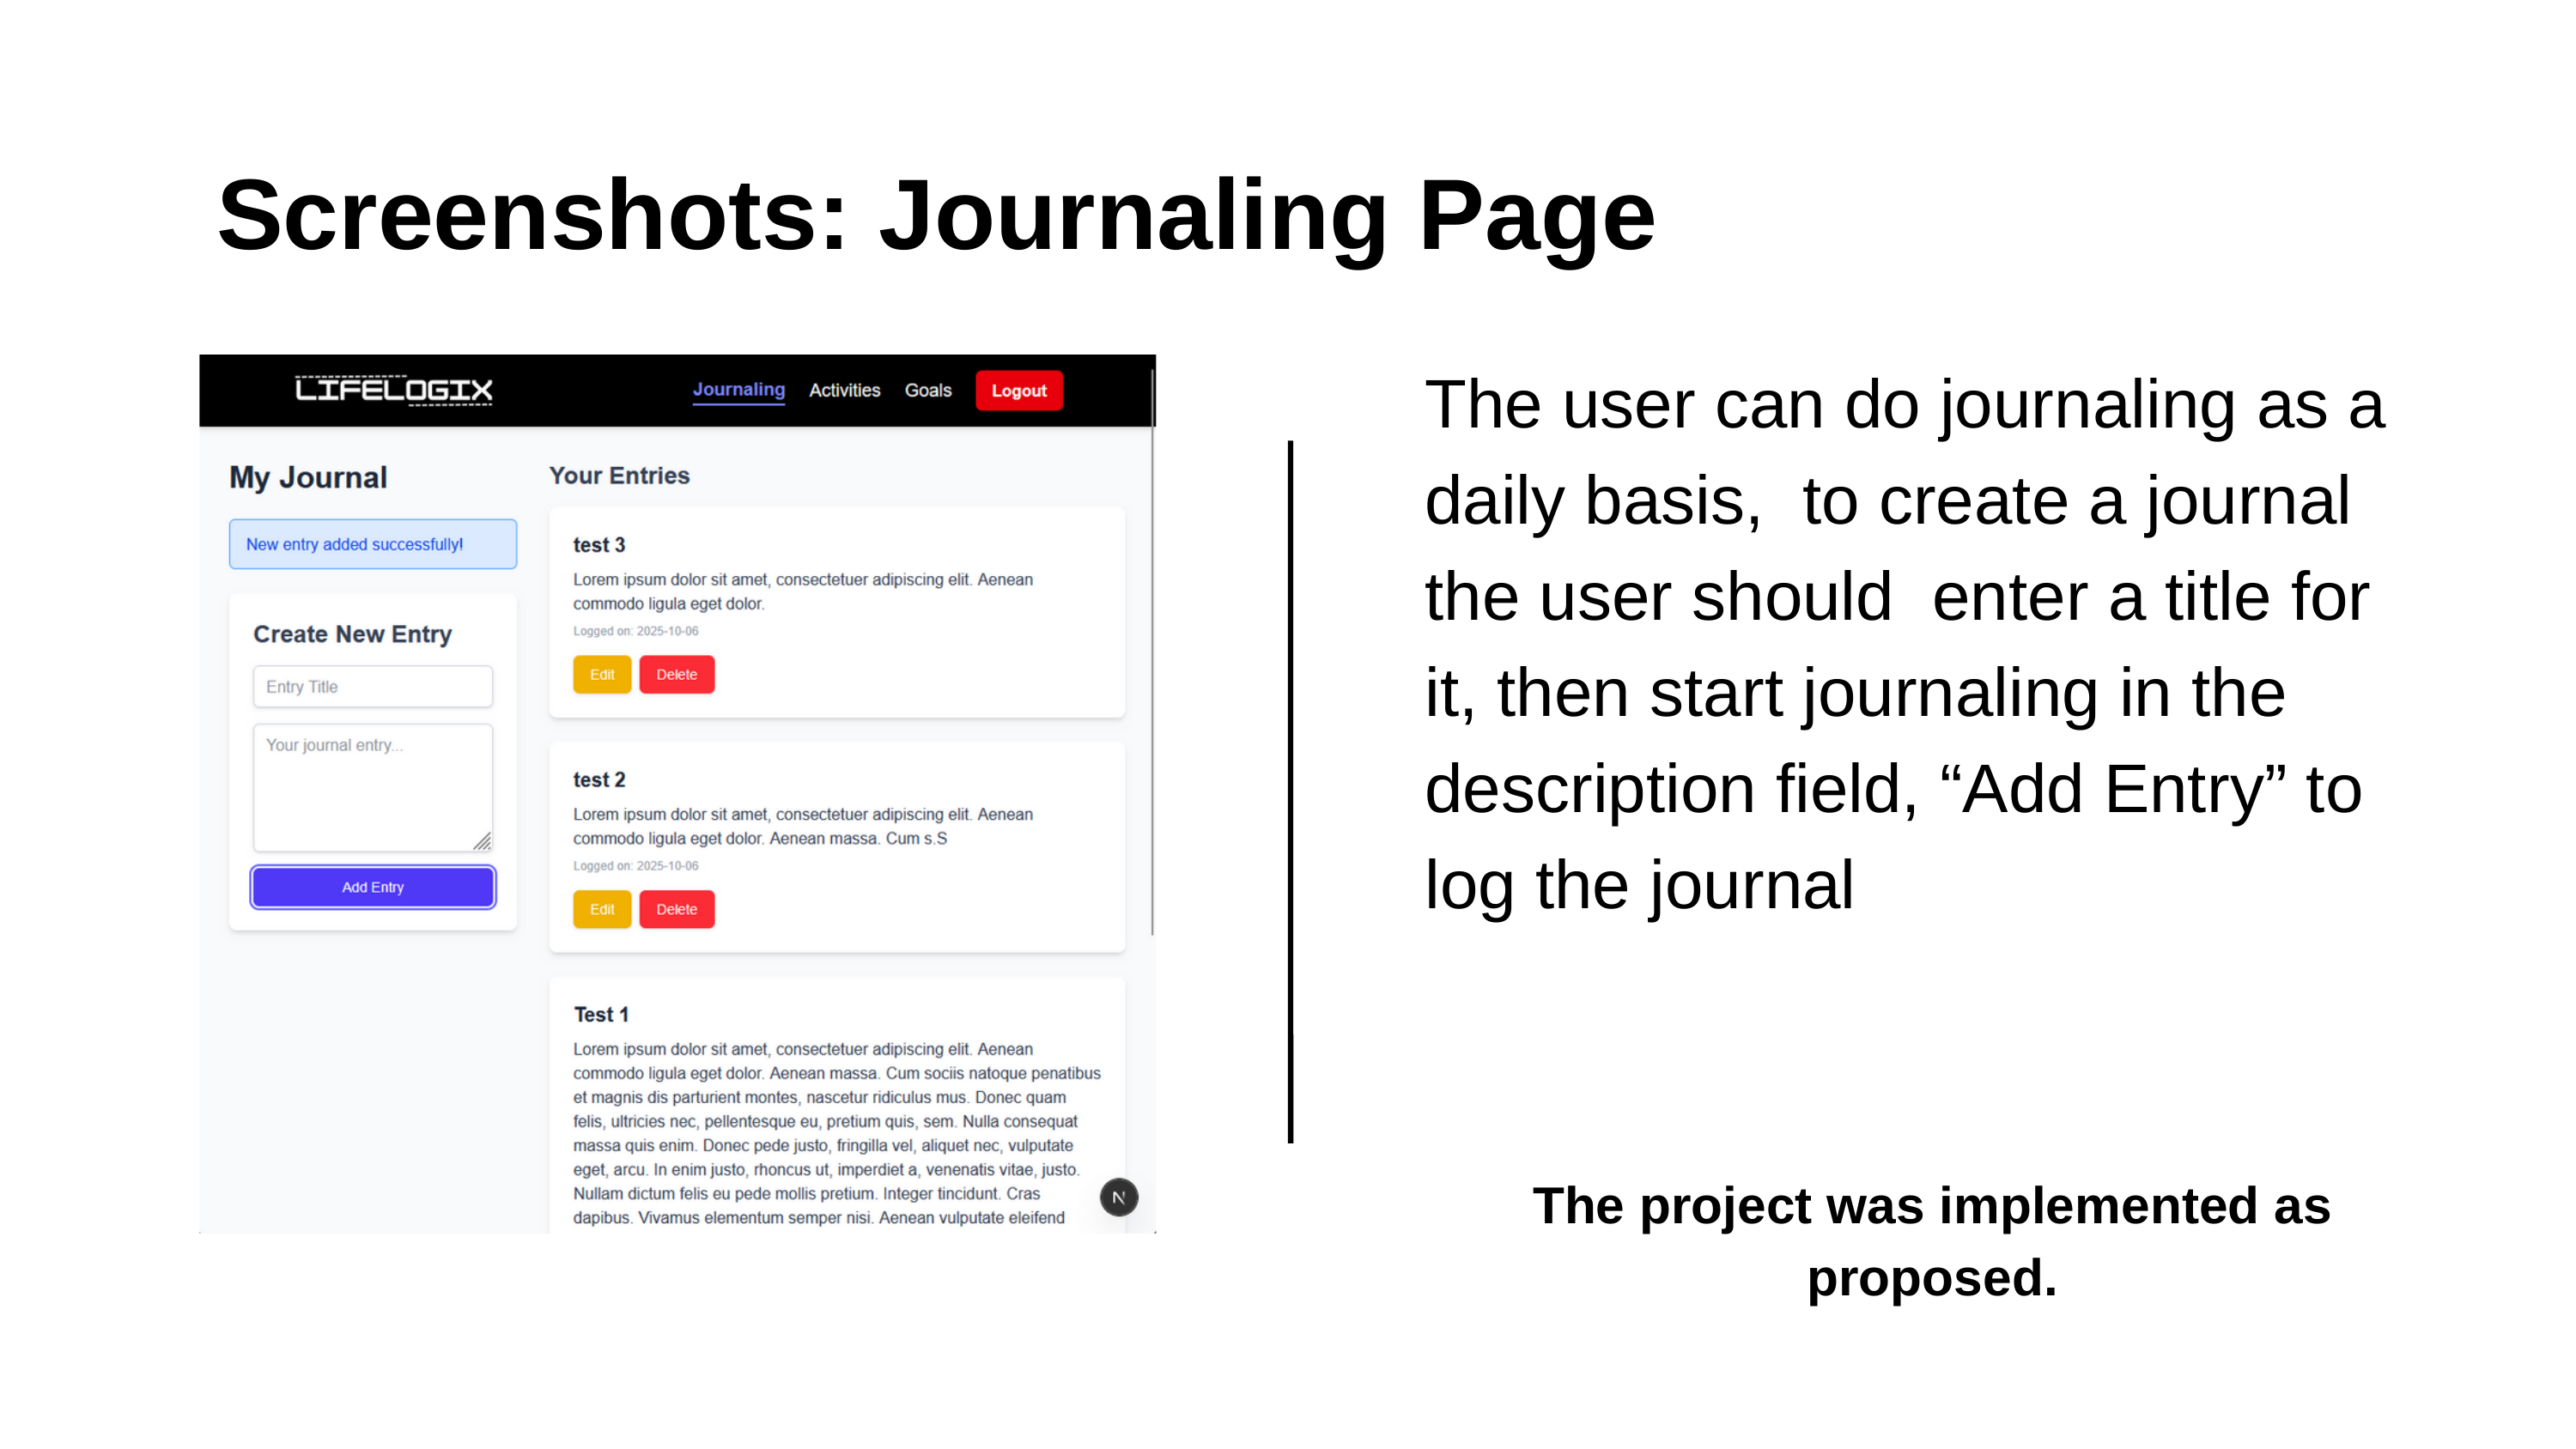

Screenshots: Journaling Page
The user can do journaling as a daily basis,  to create a journal the user should  enter a title for it, then start journaling in the description field, “Add Entry” to log the journal

The project was implemented as proposed.